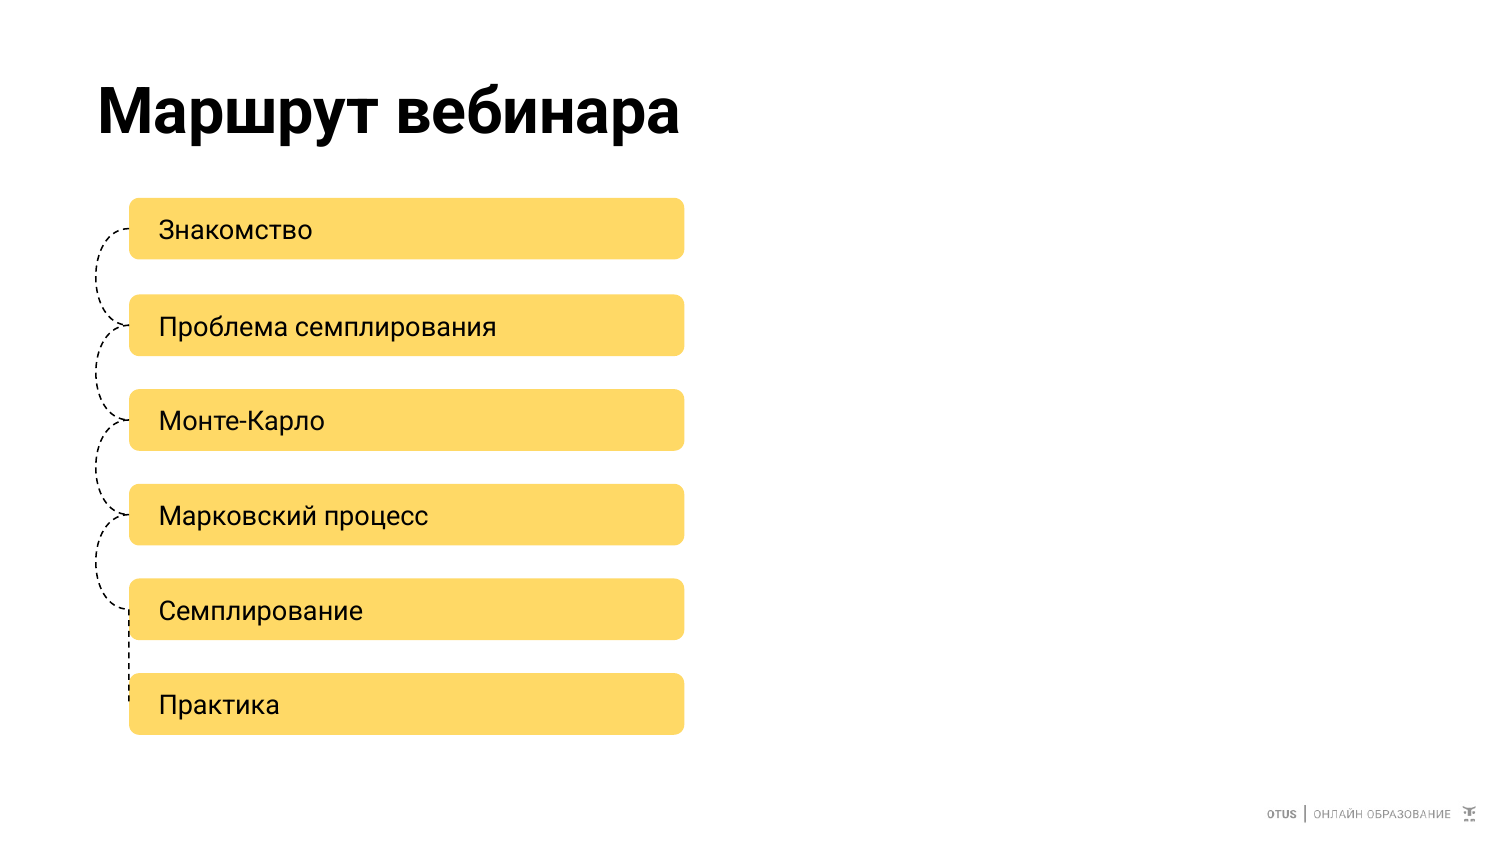

# Маршрут вебинара
Знакомство
Проблема семплирования
Монте-Карло
Марковский процесс
Семплирование
Практика